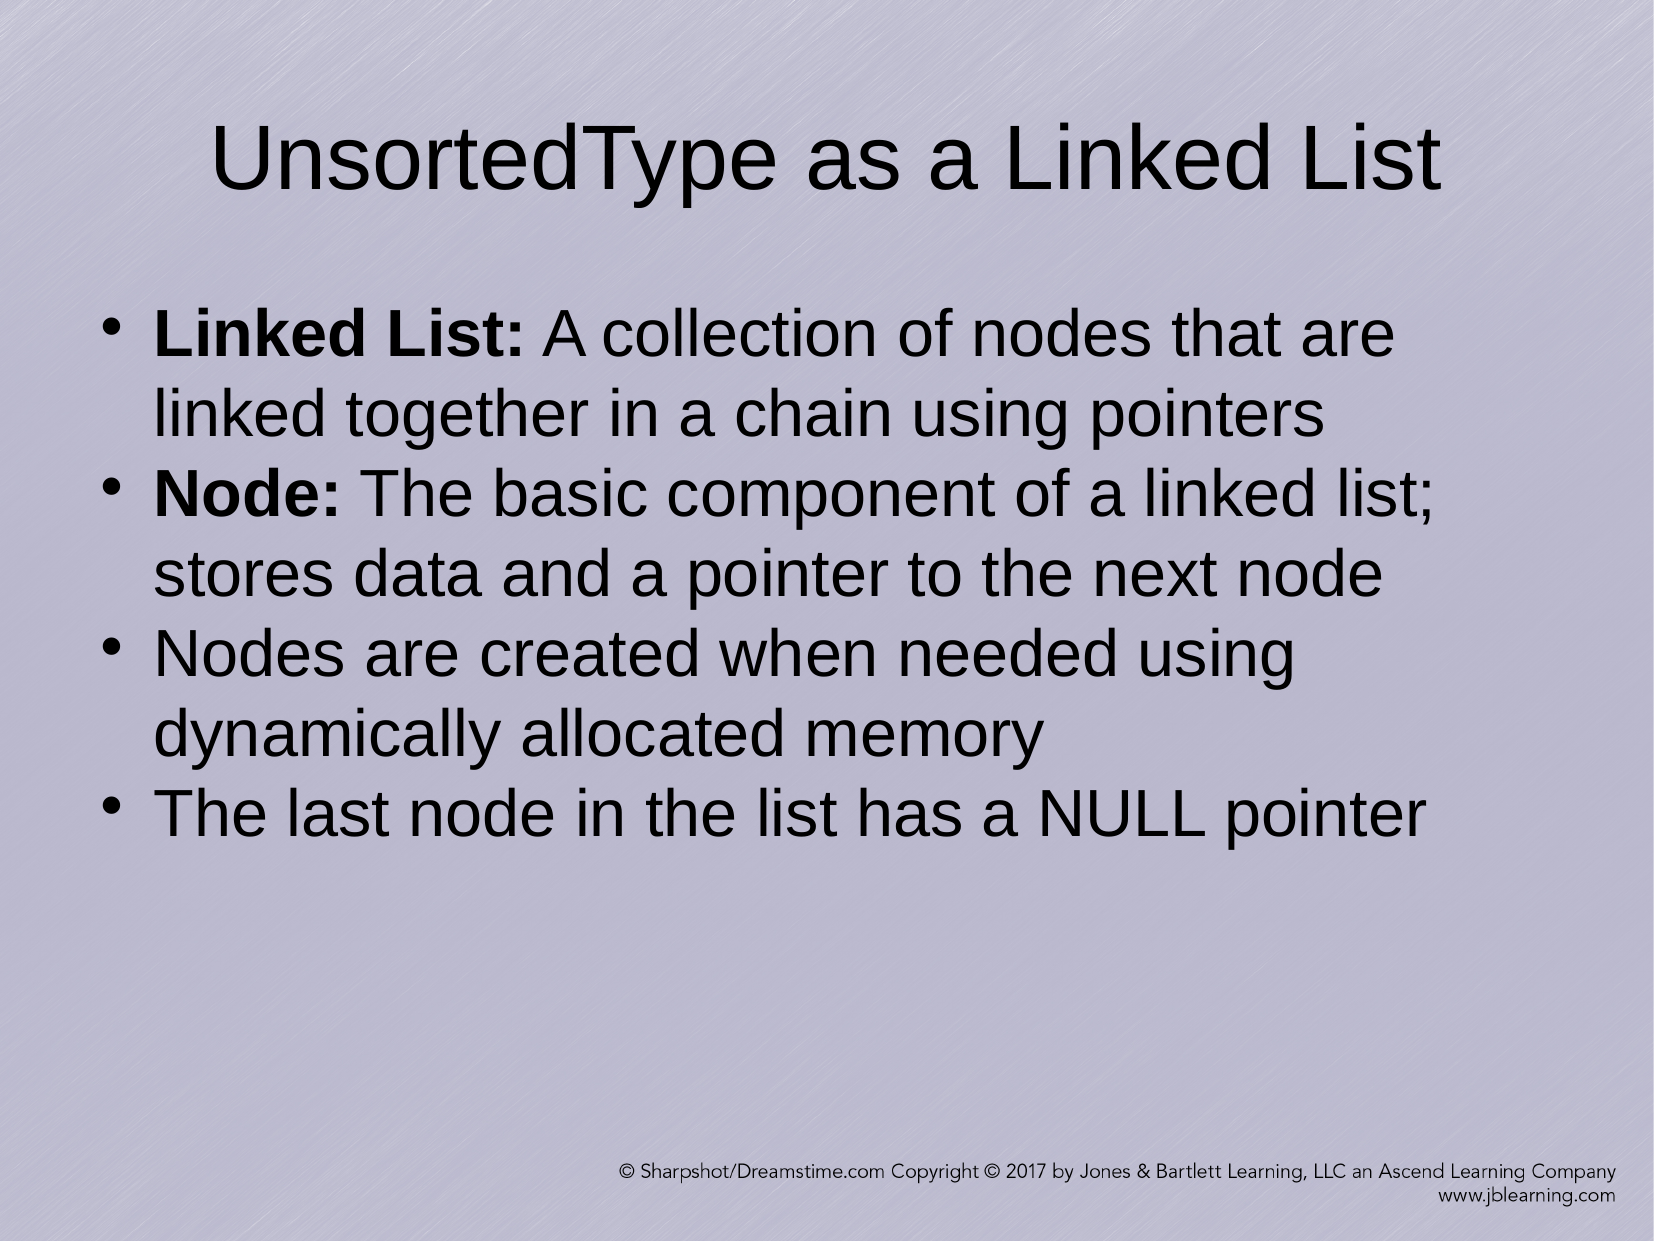

UnsortedType as a Linked List
Linked List: A collection of nodes that are linked together in a chain using pointers
Node: The basic component of a linked list; stores data and a pointer to the next node
Nodes are created when needed using dynamically allocated memory
The last node in the list has a NULL pointer